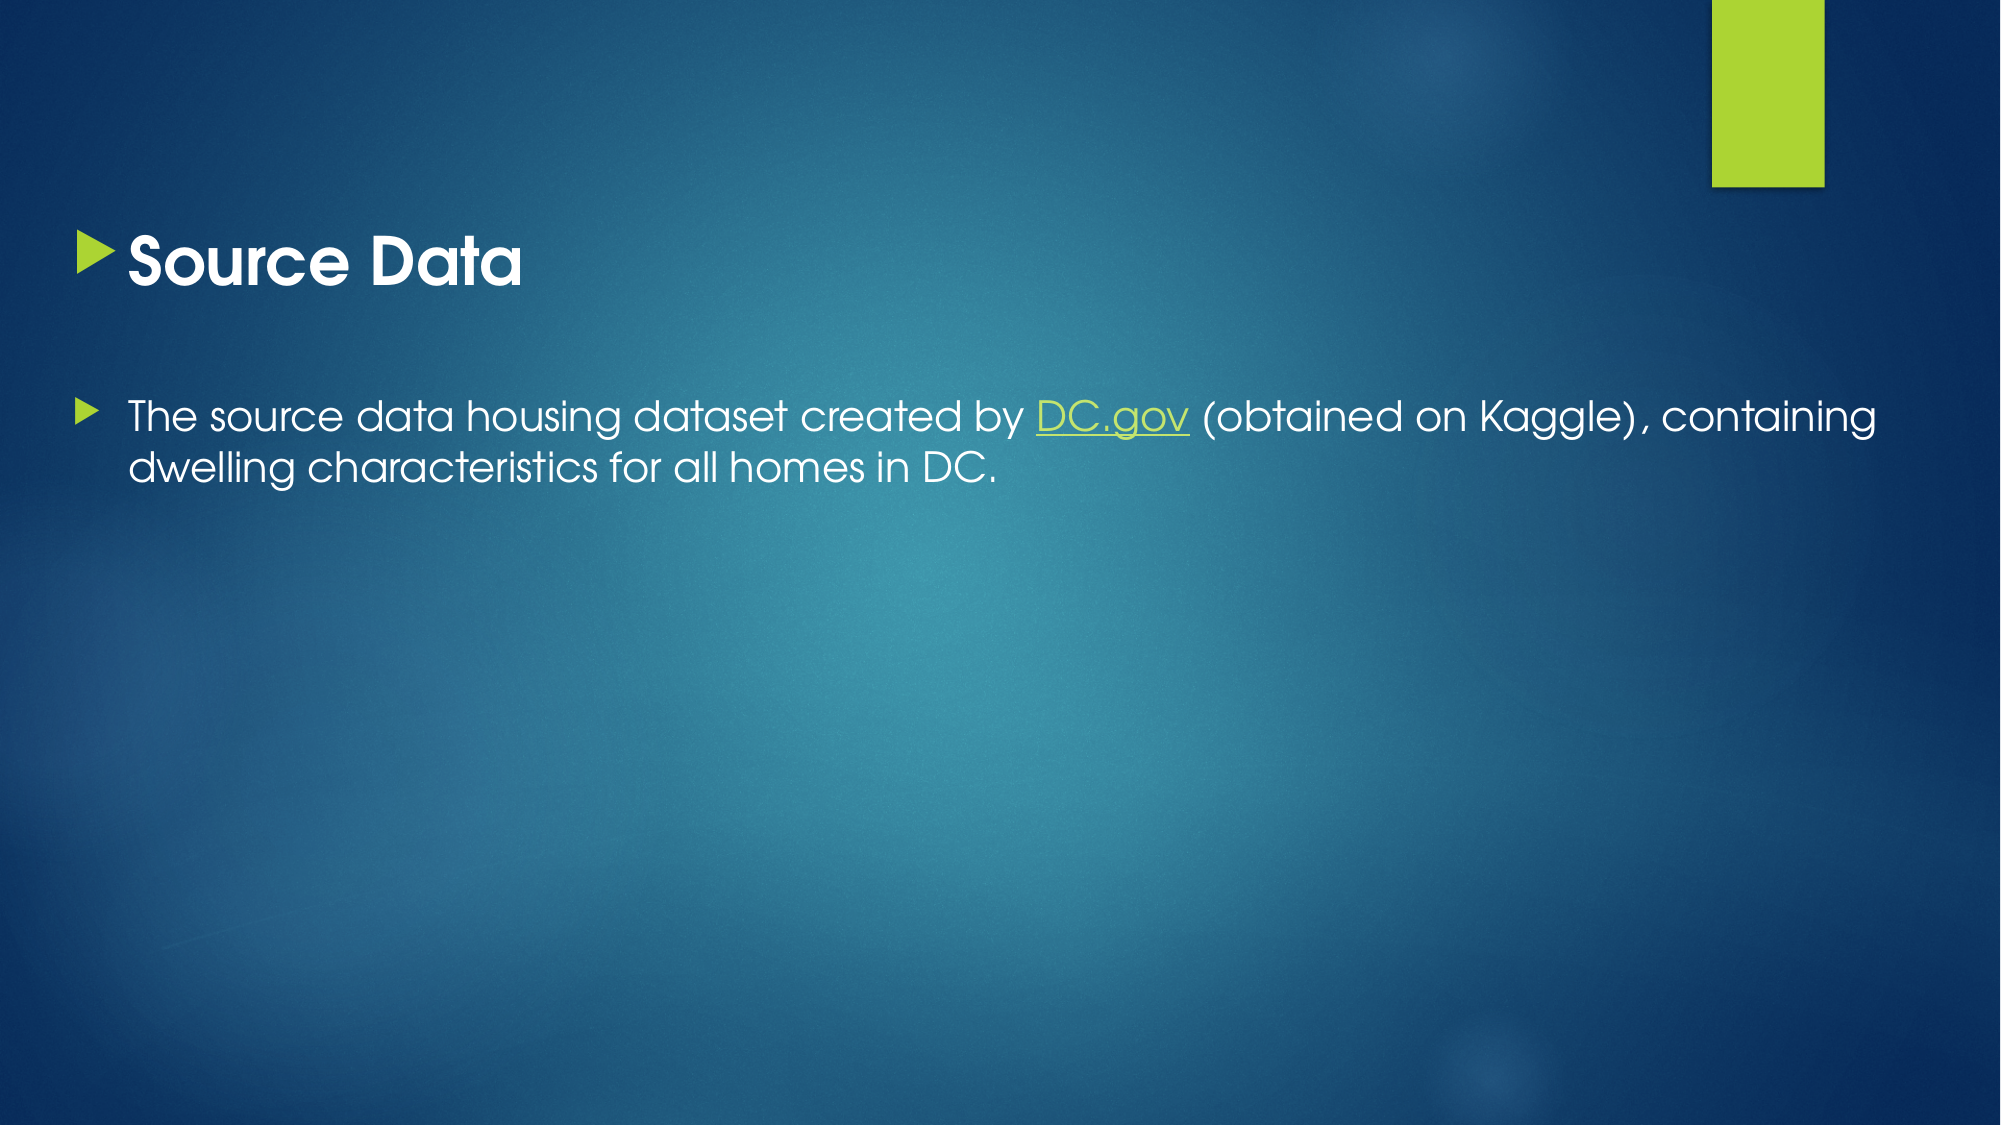

Source Data

The source data housing dataset created by DC.gov (obtained on Kaggle), containing dwelling characteristics for all homes in DC.